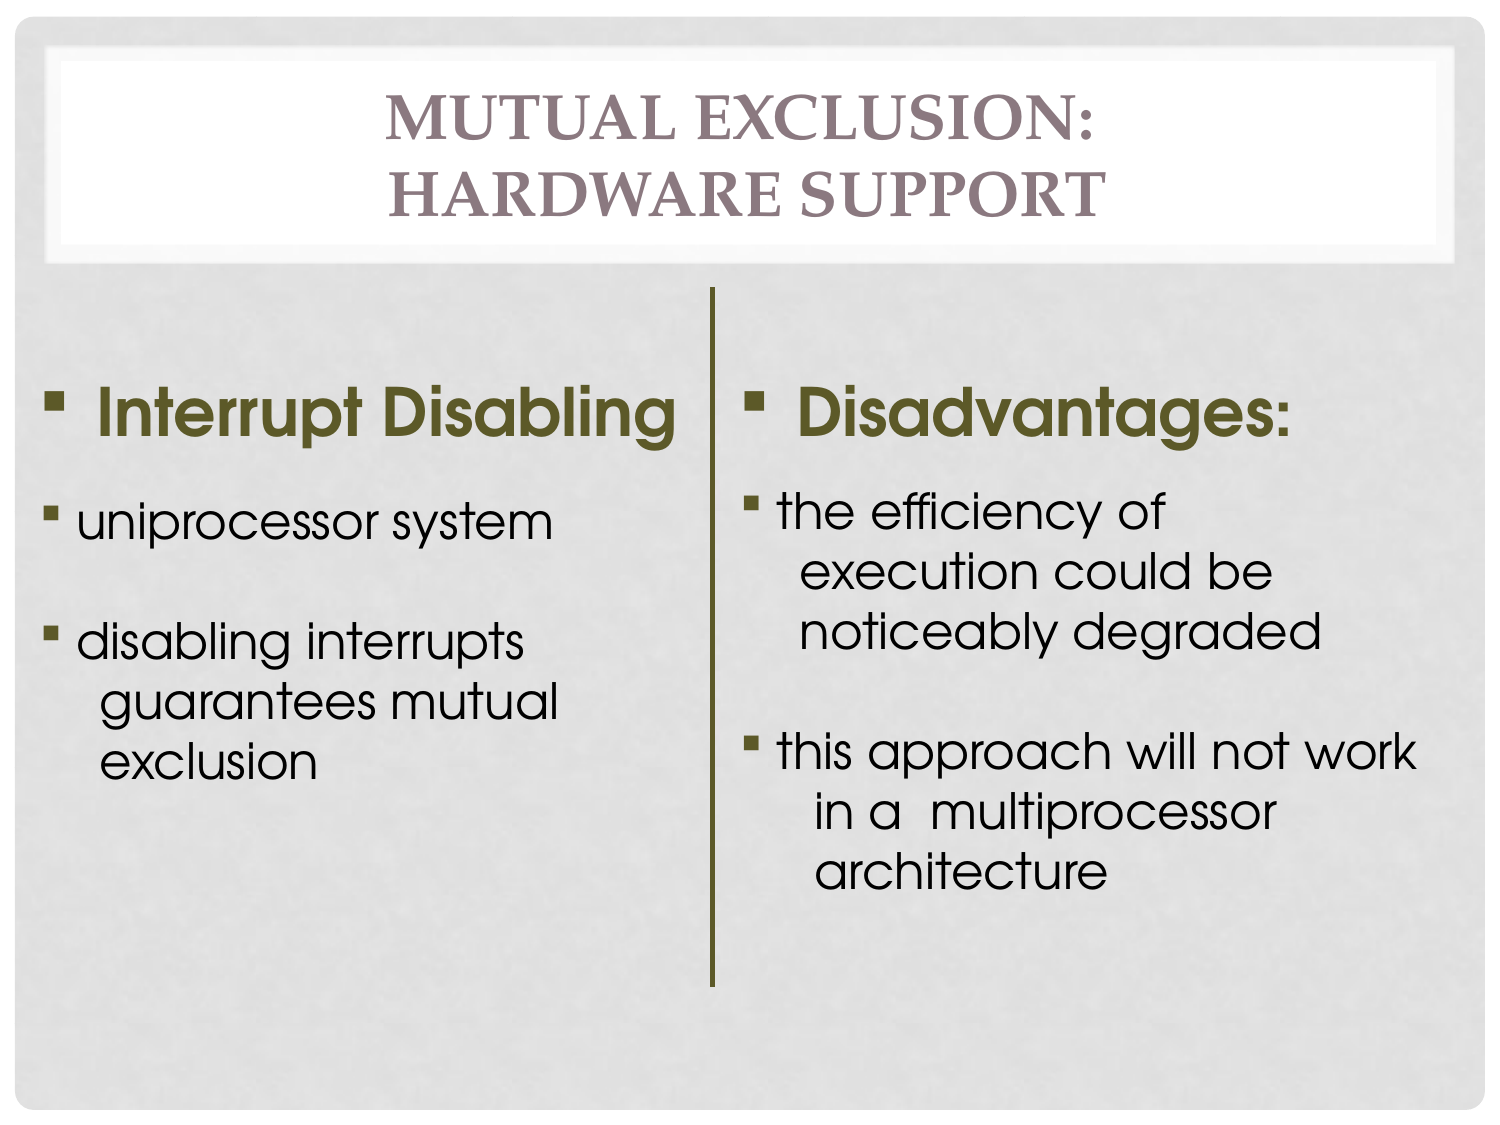

# Mutual Exclusion: Hardware Support
Interrupt Disabling

 uniprocessor system

 disabling interrupts
   guarantees mutual
   exclusion

Disadvantages:

 the efficiency of
   execution could be
   noticeably degraded

 this approach will not work in a  multiprocessor architecture